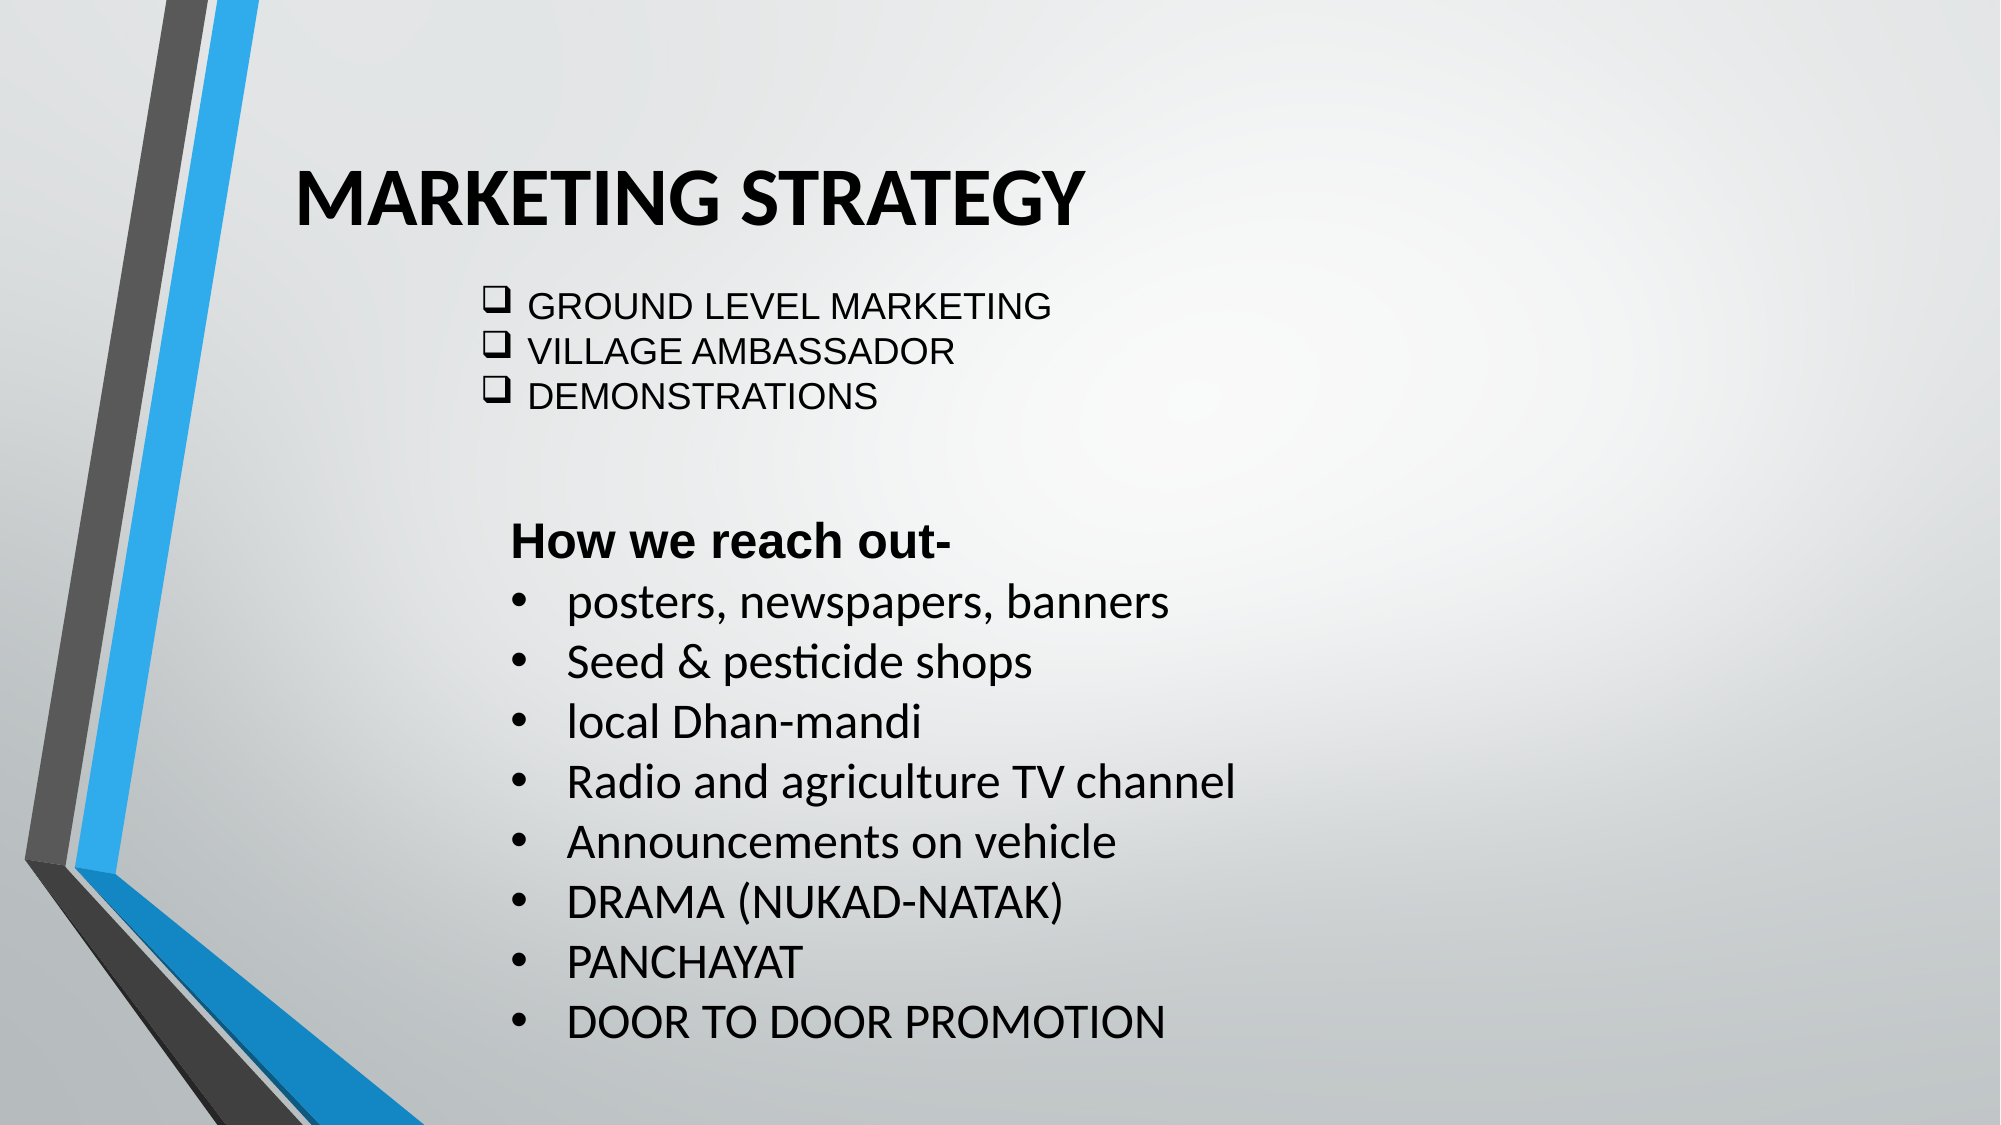

# MARKETING STRATEGY
GROUND LEVEL MARKETING
VILLAGE AMBASSADOR
DEMONSTRATIONS

How we reach out-
posters, newspapers, banners
Seed & pesticide shops
local Dhan-mandi
Radio and agriculture TV channel
Announcements on vehicle
DRAMA (NUKAD-NATAK)
PANCHAYAT
DOOR TO DOOR PROMOTION